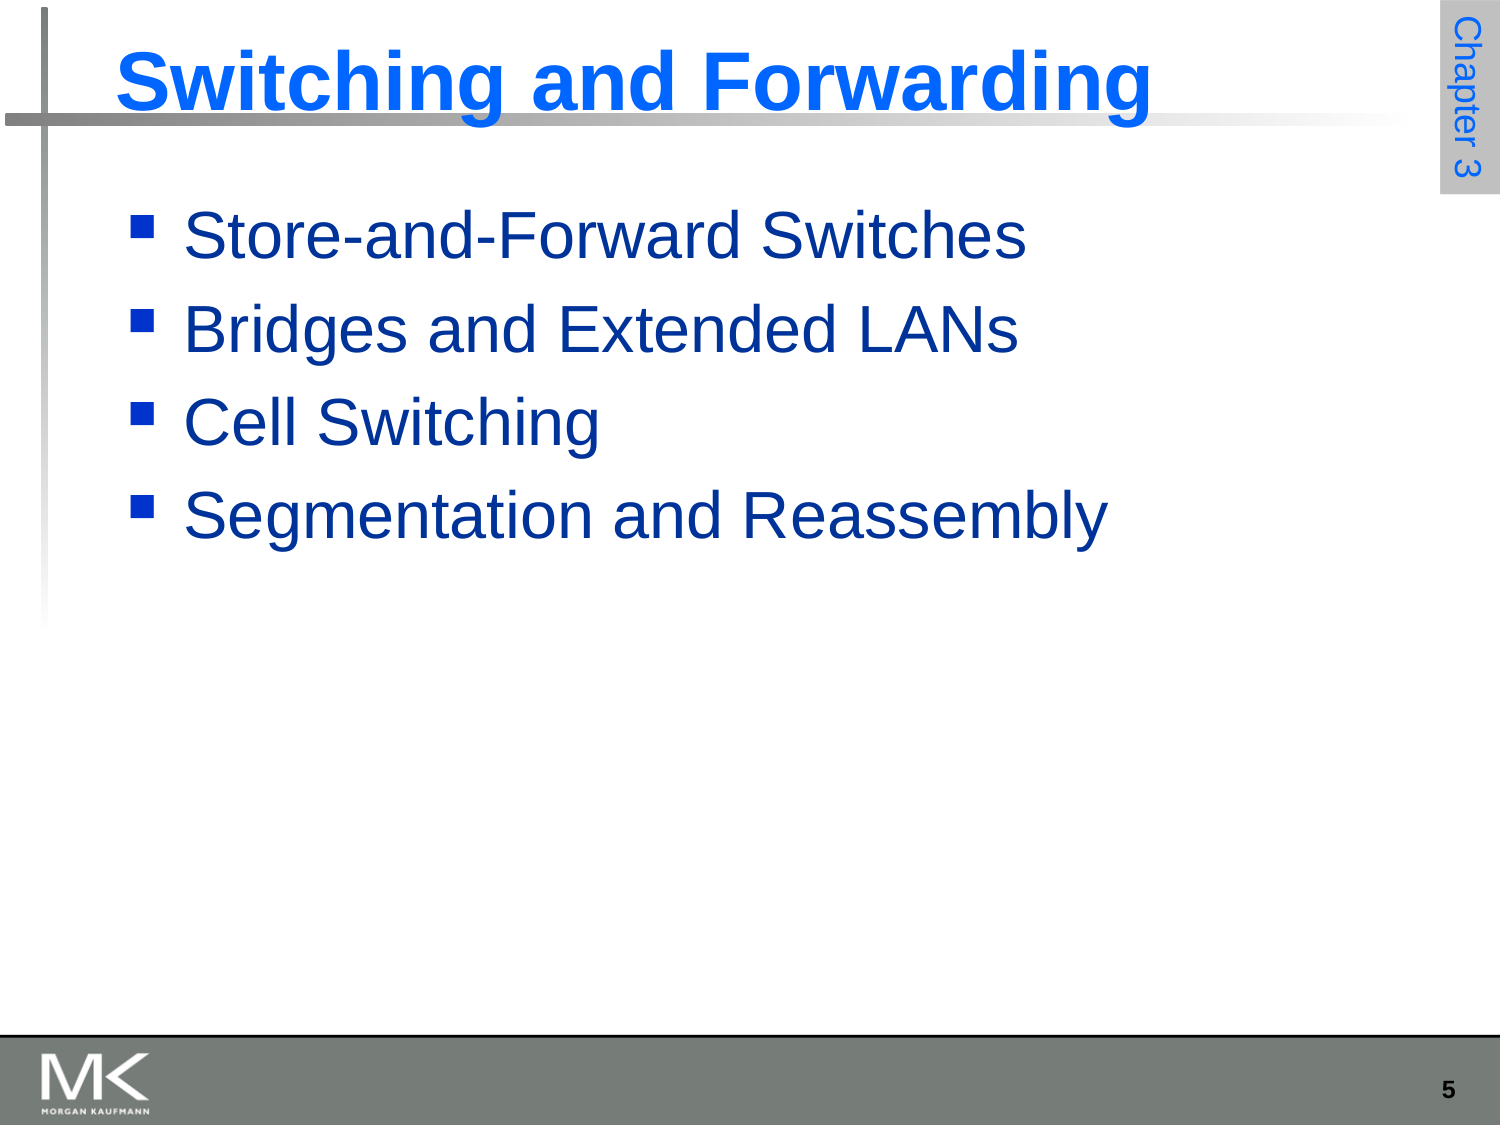

# Switching and Forwarding
Store-and-Forward Switches
Bridges and Extended LANs
Cell Switching
Segmentation and Reassembly